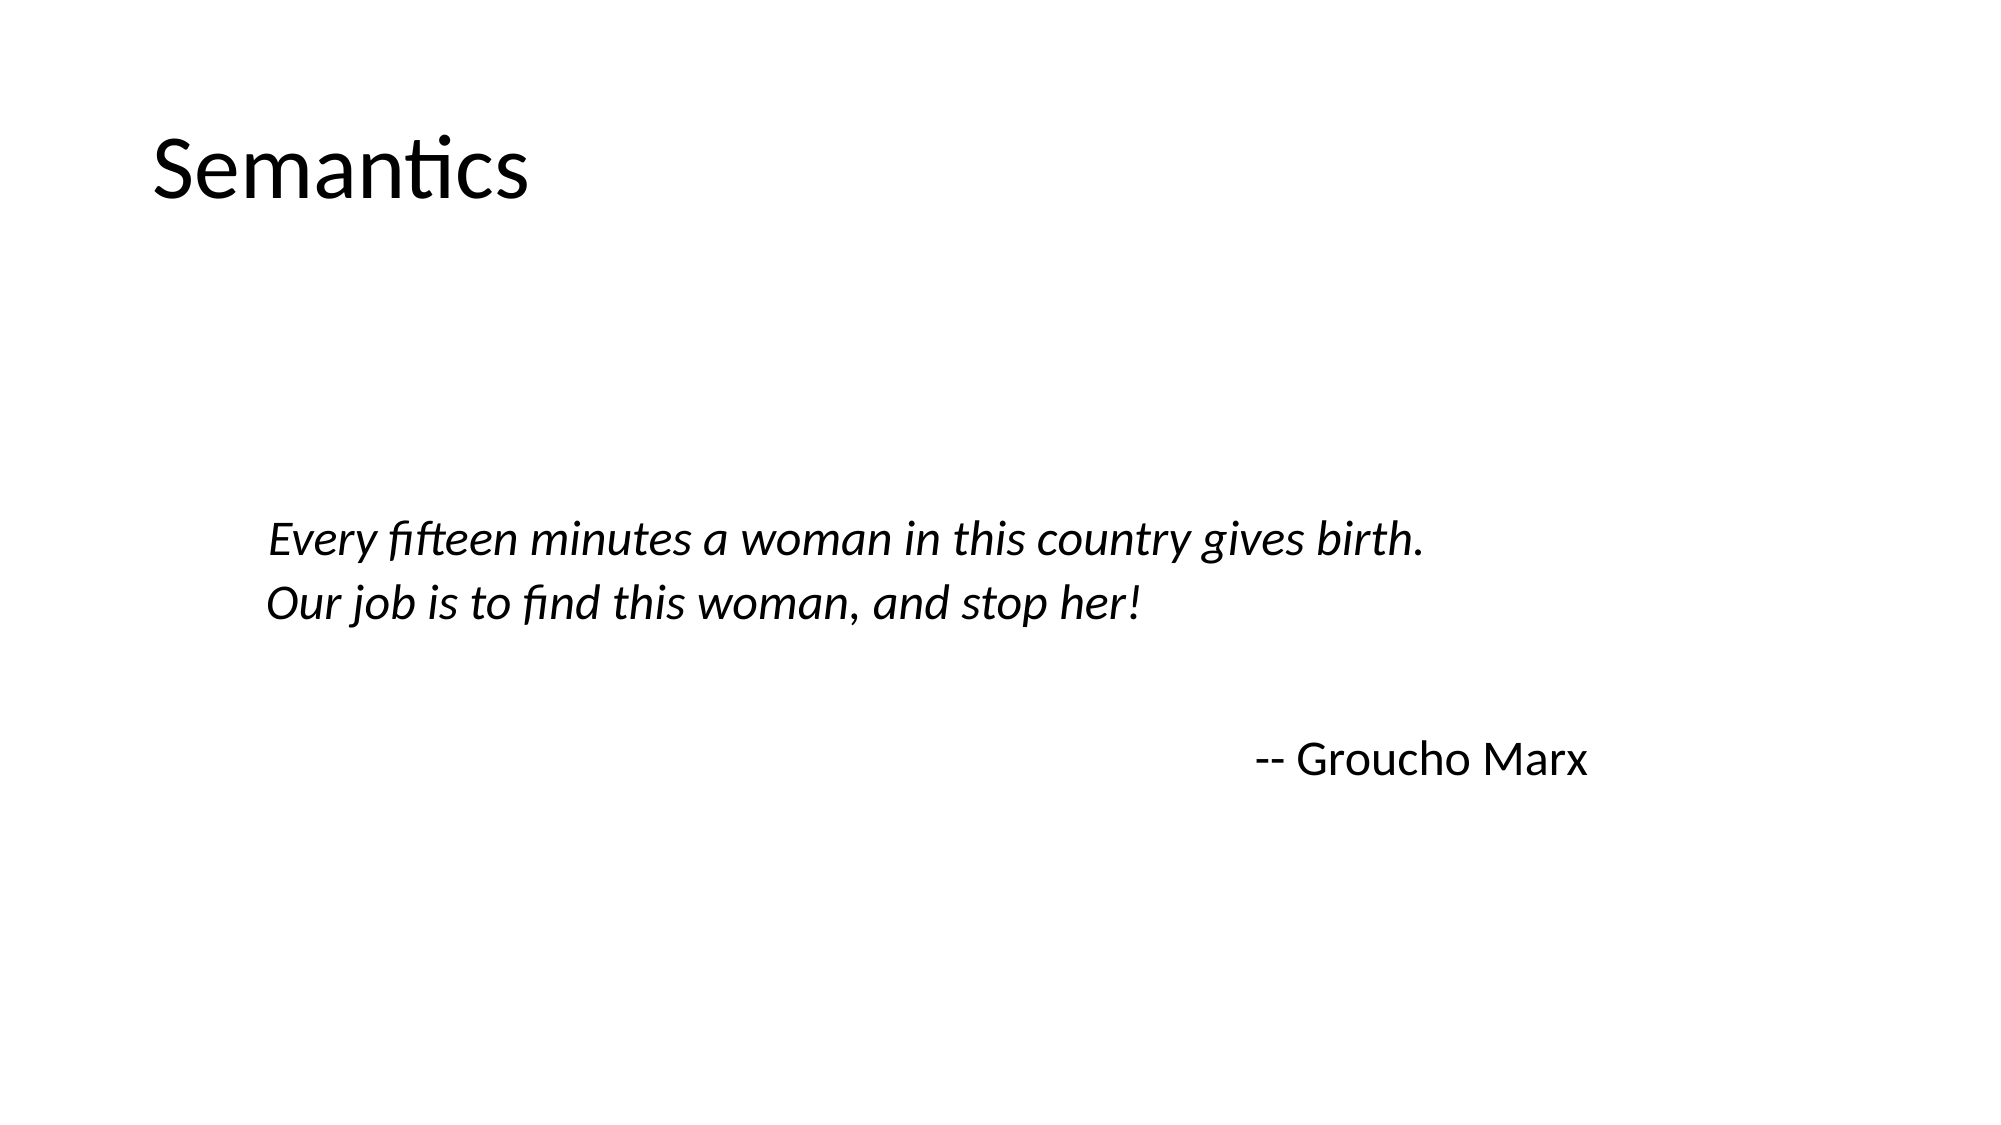

# Semantics
Every fifteen minutes a woman in this country gives birth.
Our job is to find this woman, and stop her!
-- Groucho Marx